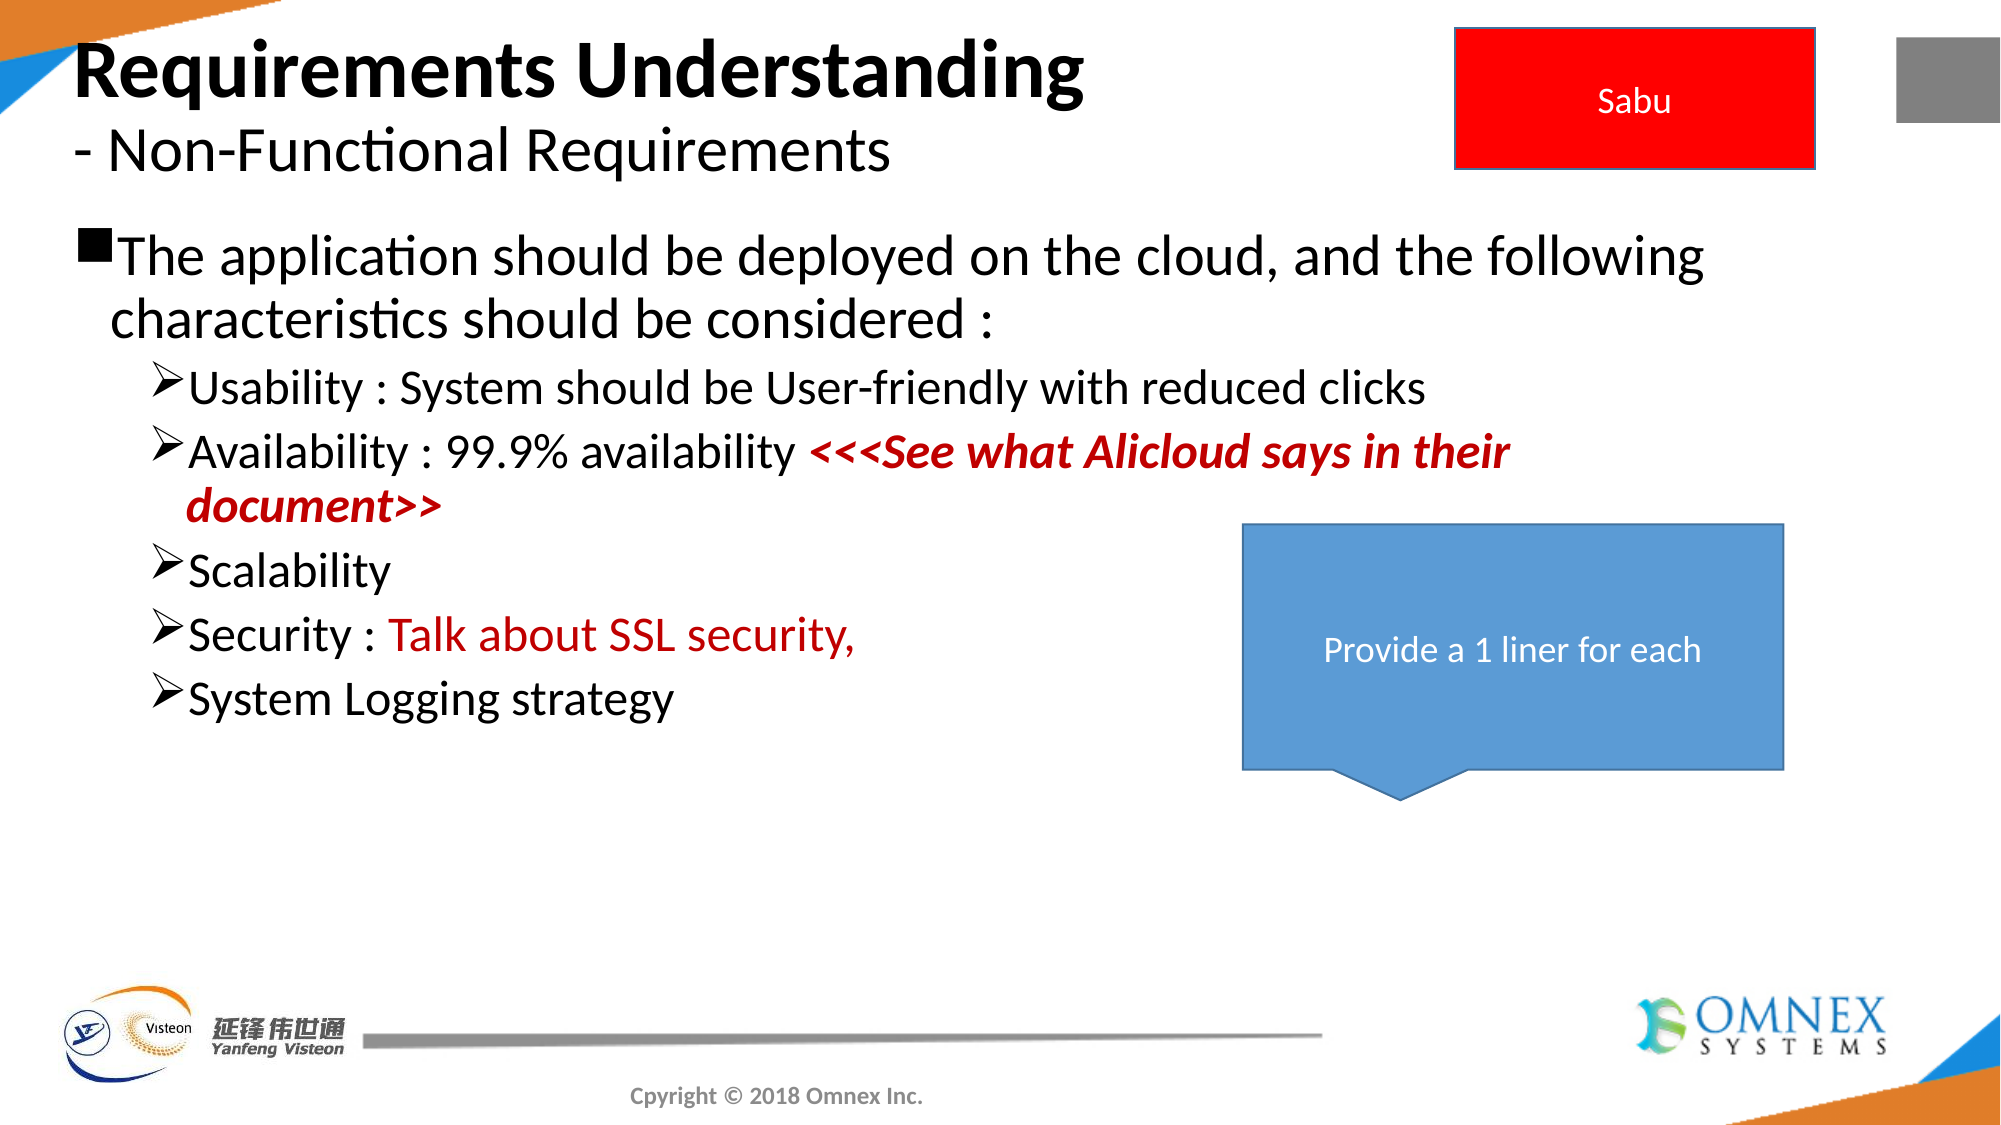

# Requirements Understanding - Non-Functional Requirements
Sabu
The application should be deployed on the cloud, and the following characteristics should be considered :
Usability : System should be User-friendly with reduced clicks
Availability : 99.9% availability <<<See what Alicloud says in their document>>
Scalability
Security : Talk about SSL security,
System Logging strategy
Provide a 1 liner for each
Cpyright © 2018 Omnex Inc.